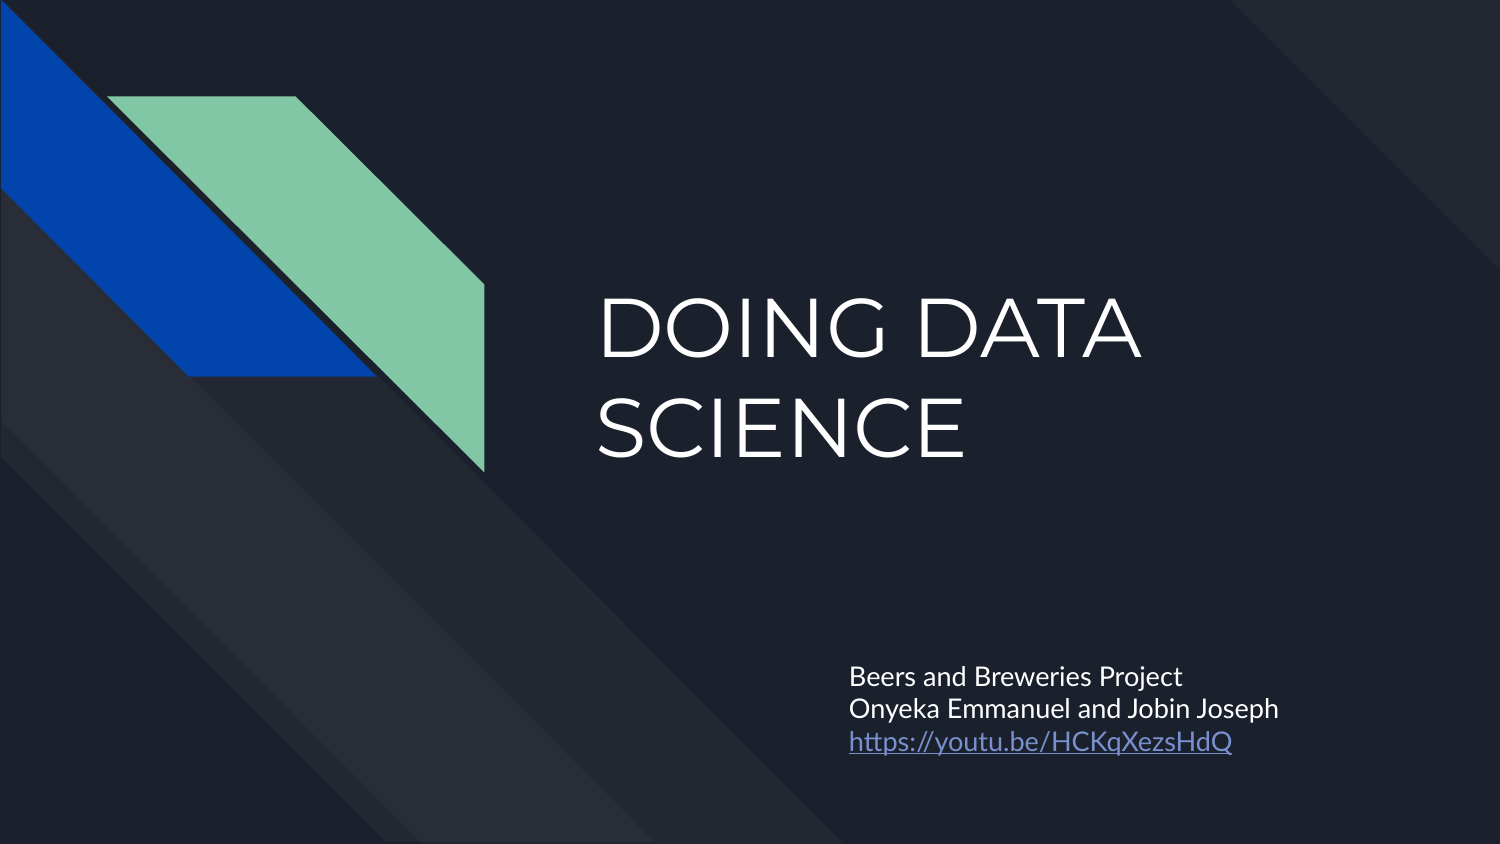

# DOING DATA
SCIENCE
Beers and Breweries Project
Onyeka Emmanuel and Jobin Joseph
https://youtu.be/HCKqXezsHdQ